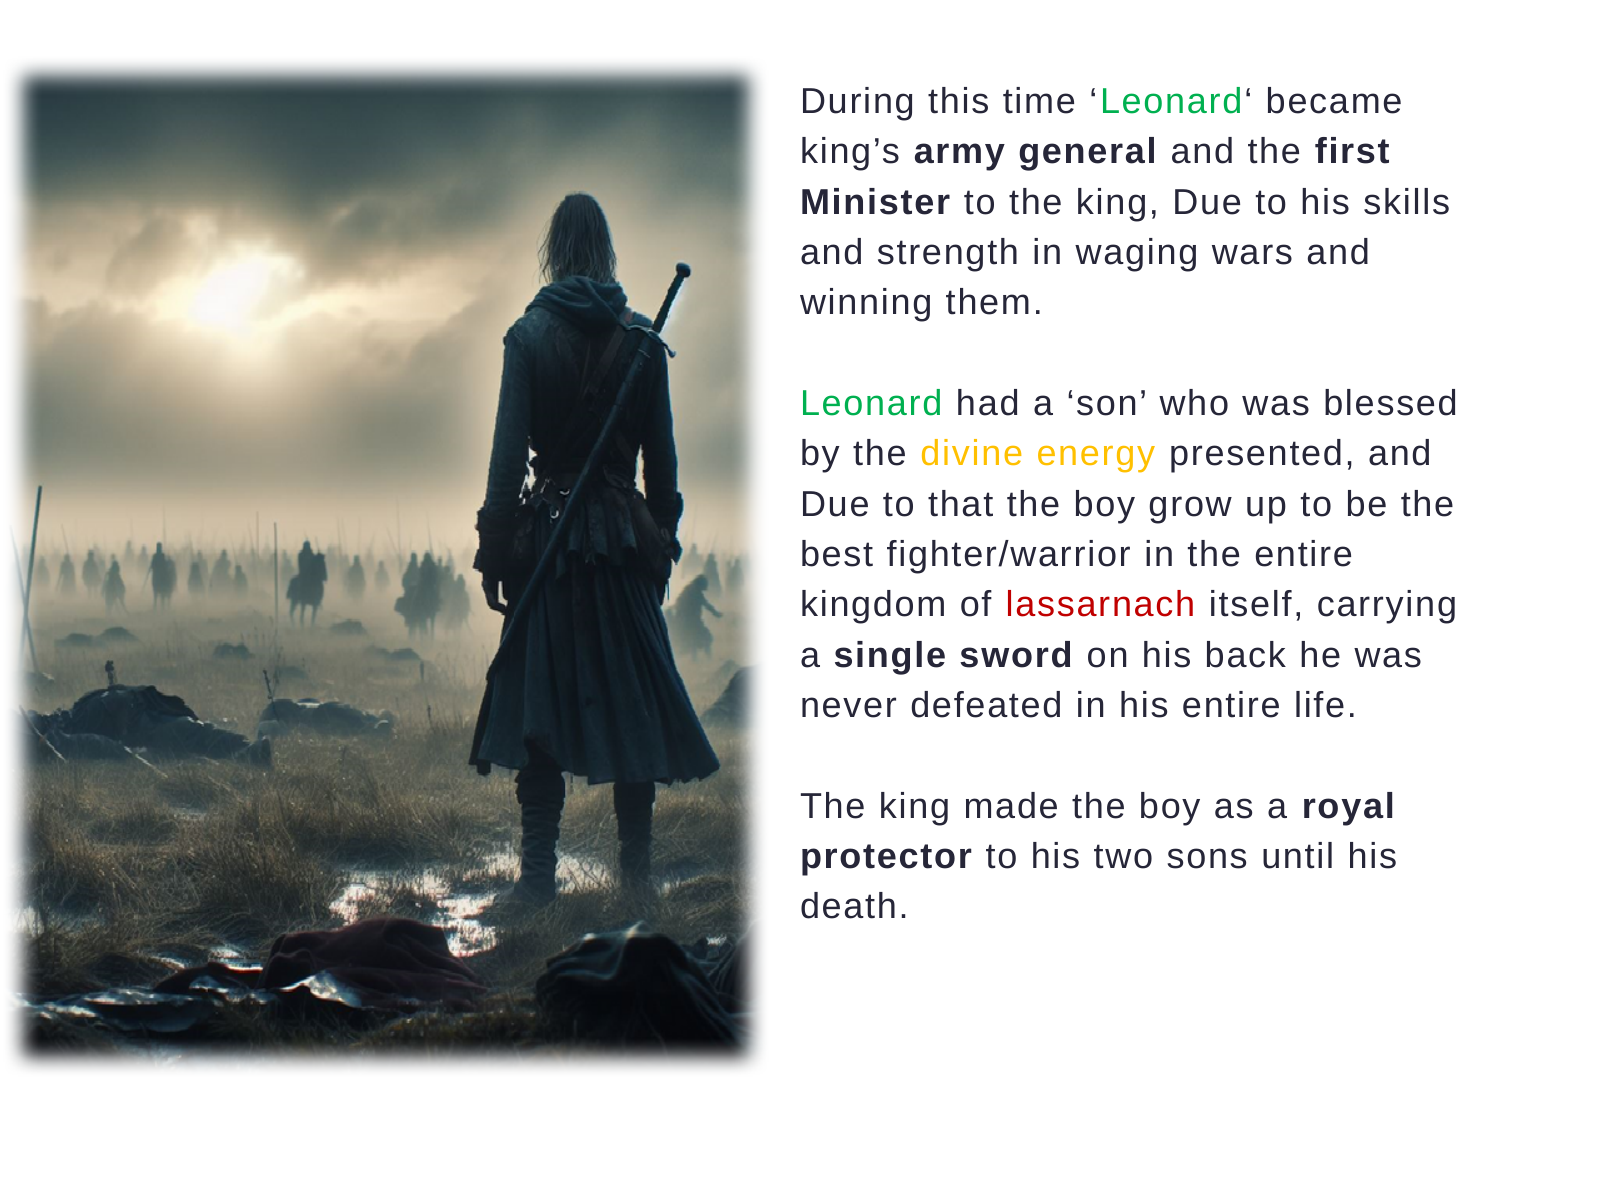

During this time ‘Leonard‘ became king’s army general and the first Minister to the king, Due to his skills and strength in waging wars and winning them.

Leonard had a ‘son’ who was blessed by the divine energy presented, and Due to that the boy grow up to be the best fighter/warrior in the entire kingdom of lassarnach itself, carrying a single sword on his back he was never defeated in his entire life.

The king made the boy as a royal protector to his two sons until his death.